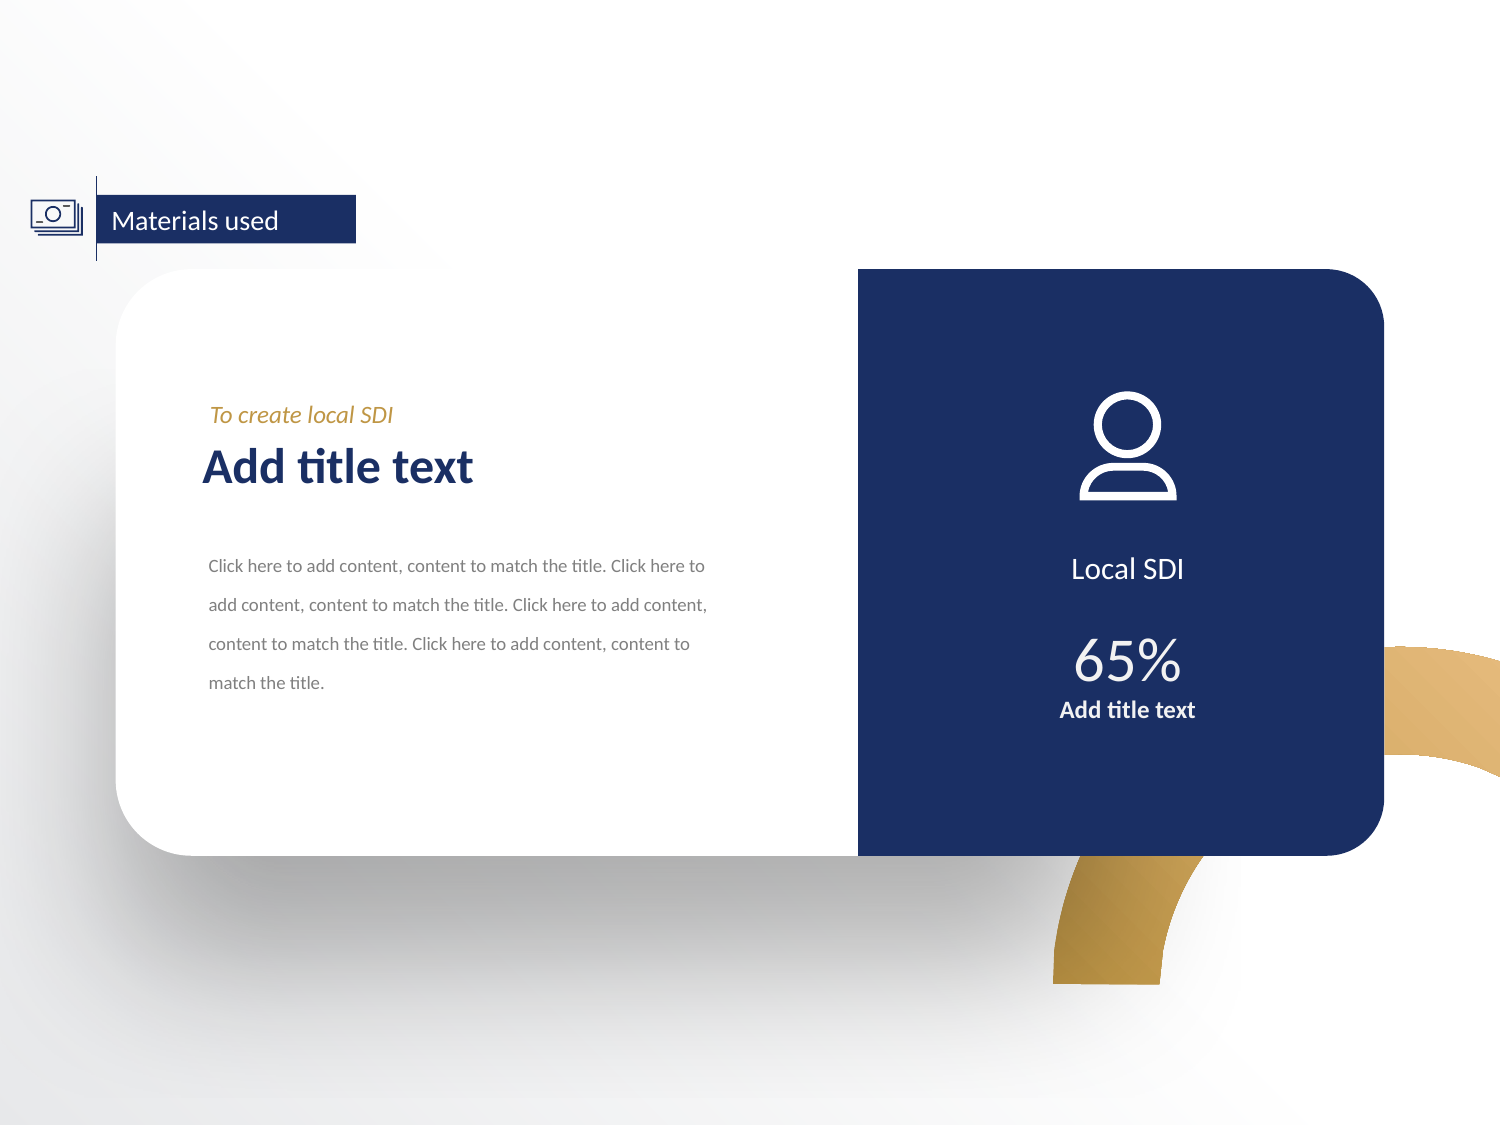

Materials used

To create local SDI

Add title text
Click here to add content, content to match the title. Click here to add content, content to match the title. Click here to add content, content to match the title. Click here to add content, content to match the title.
Local SDI
65%
Add title text